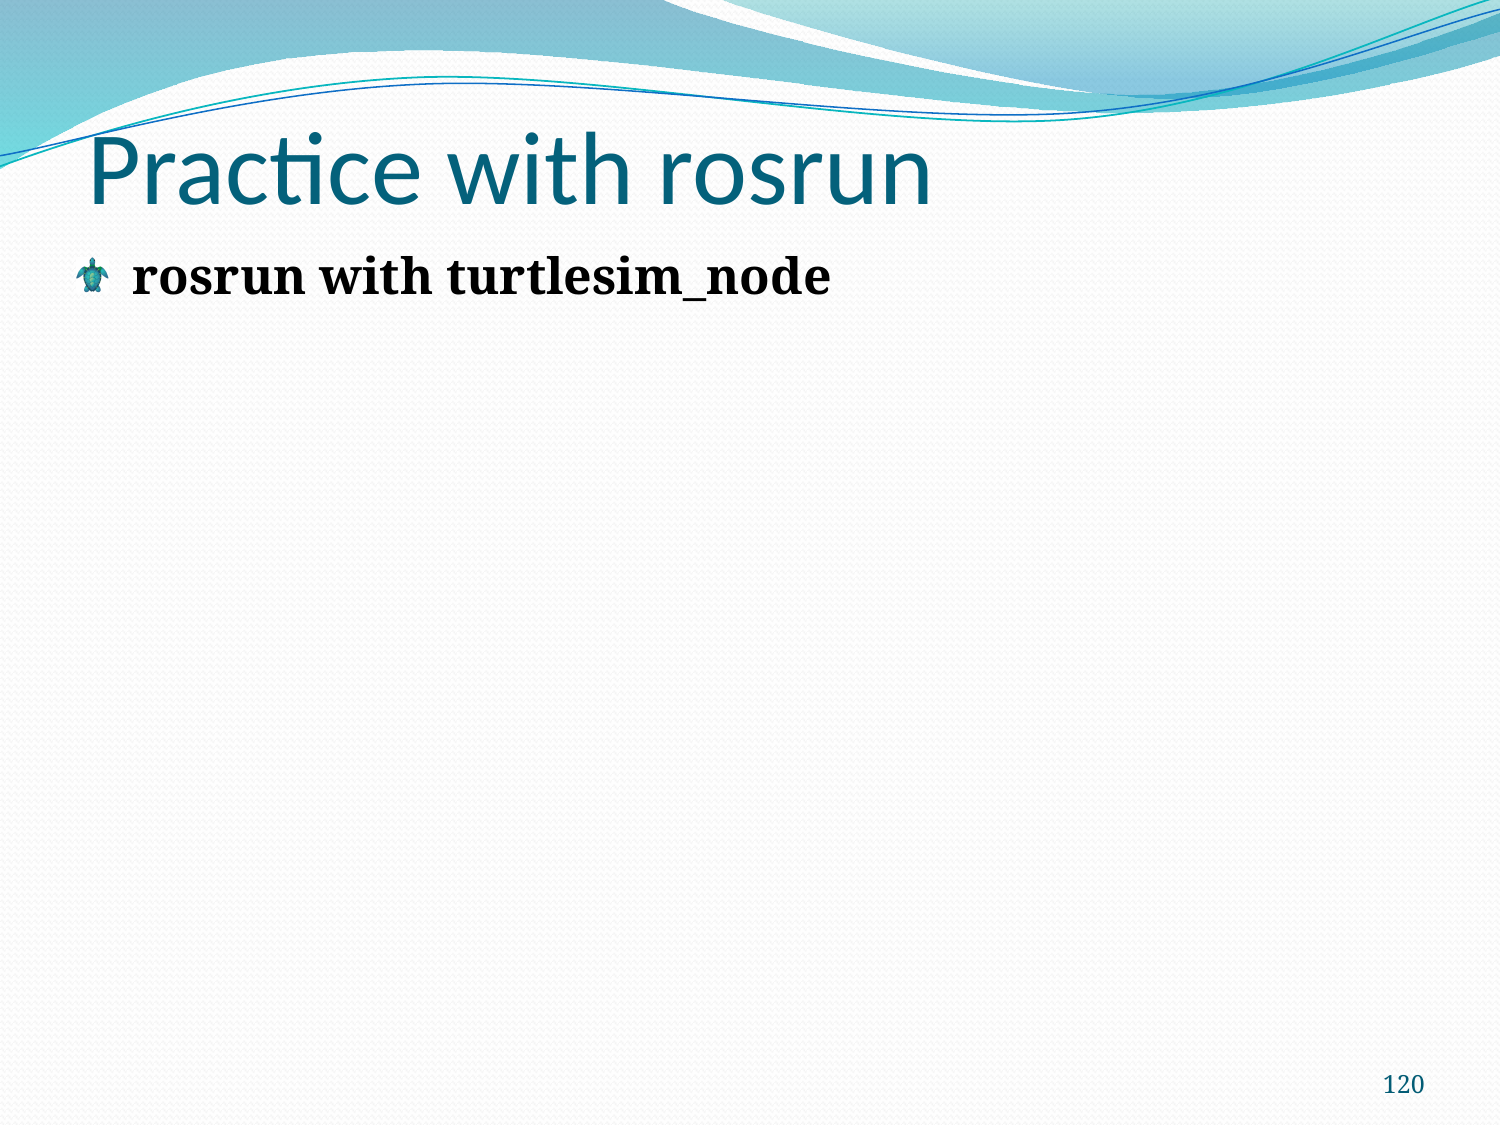

# Practice with rosrun
rosrun with turtlesim_node
120